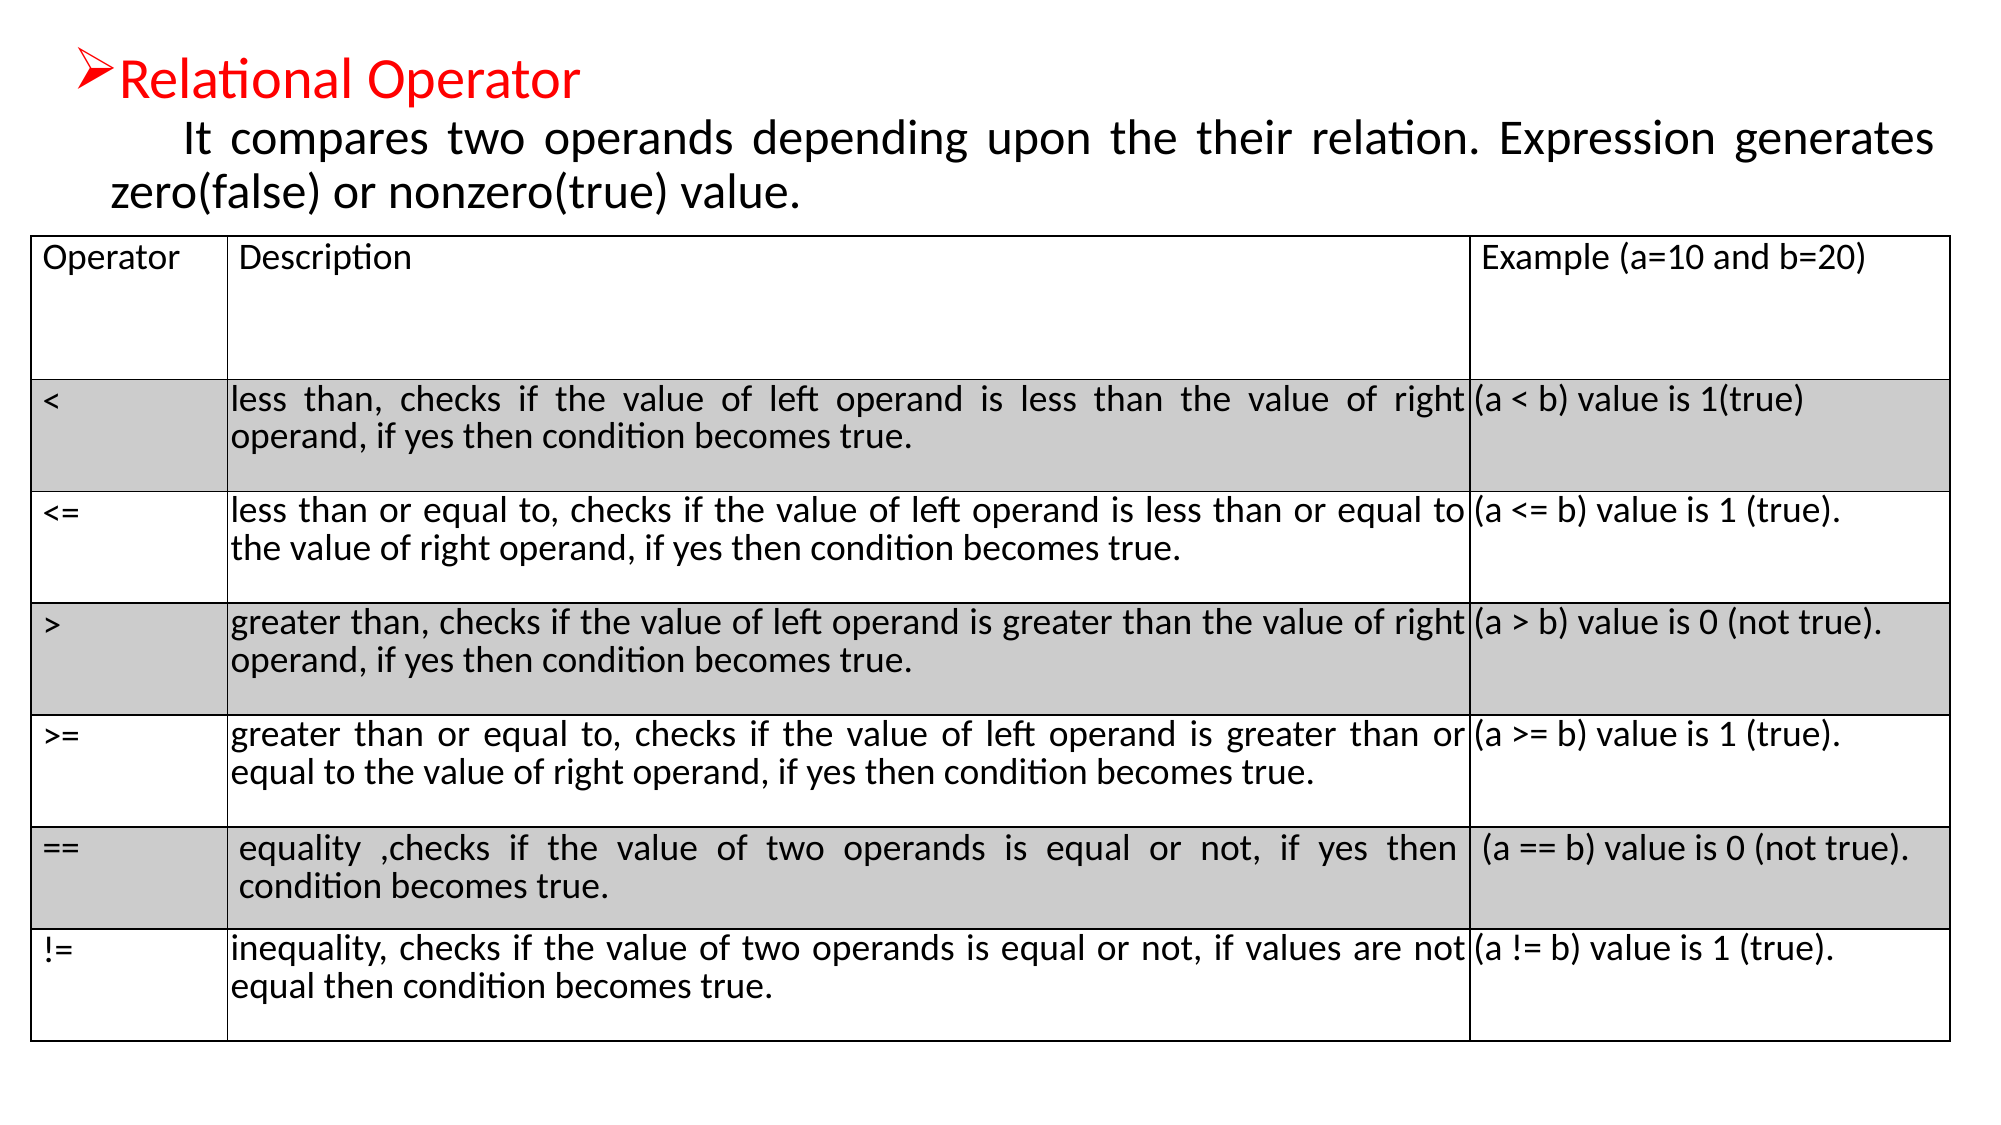

Relational Operator
      It compares two operands depending upon the their relation. Expression generates zero(false) or nonzero(true) value.
| Operator | Description | Example (a=10 and b=20) |
| --- | --- | --- |
| < | less than, checks if the value of left operand is less than the value of right operand, if yes then condition becomes true. | (a < b) value is 1(true) |
| <= | less than or equal to, checks if the value of left operand is less than or equal to the value of right operand, if yes then condition becomes true. | (a <= b) value is 1 (true). |
| > | greater than, checks if the value of left operand is greater than the value of right operand, if yes then condition becomes true. | (a > b) value is 0 (not true). |
| >= | greater than or equal to, checks if the value of left operand is greater than or equal to the value of right operand, if yes then condition becomes true. | (a >= b) value is 1 (true). |
| == | equality ,checks if the value of two operands is equal or not, if yes then condition becomes true. | (a == b) value is 0 (not true). |
| != | inequality, checks if the value of two operands is equal or not, if values are not equal then condition becomes true. | (a != b) value is 1 (true). |